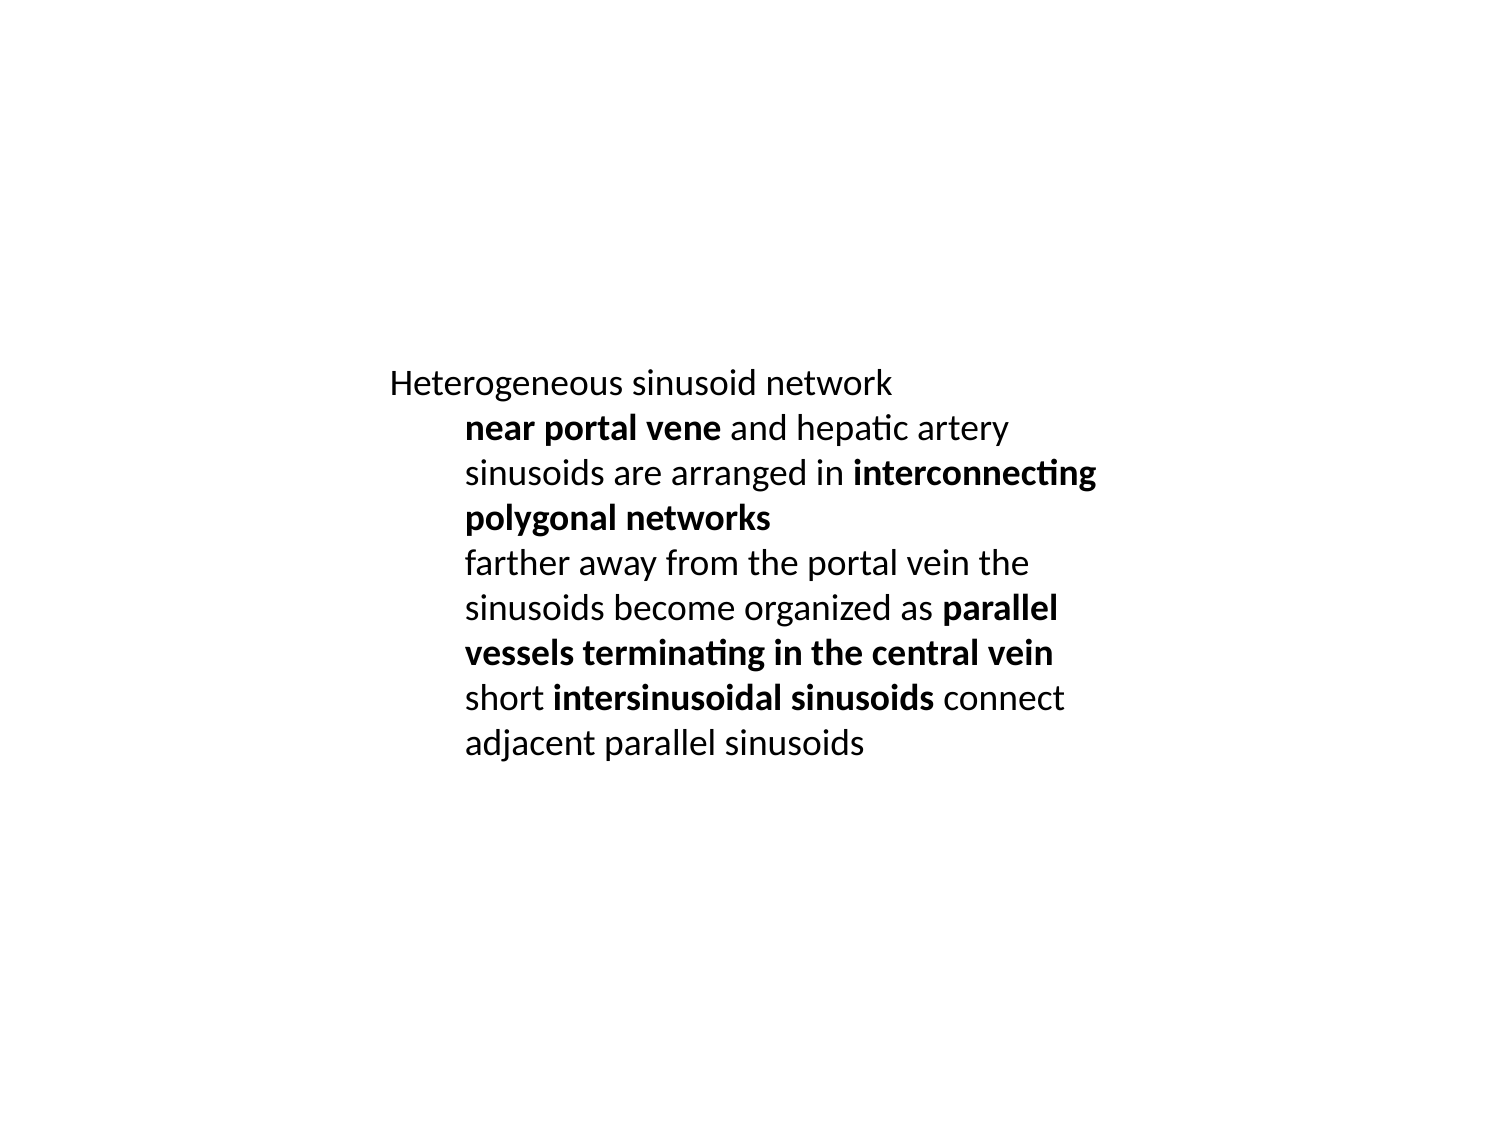

#

Heterogeneous sinusoid network
near portal vene and hepatic artery sinusoids are arranged in interconnecting polygonal networks
farther away from the portal vein the sinusoids become organized as parallel vessels terminating in the central vein
short intersinusoidal sinusoids connect adjacent parallel sinusoids